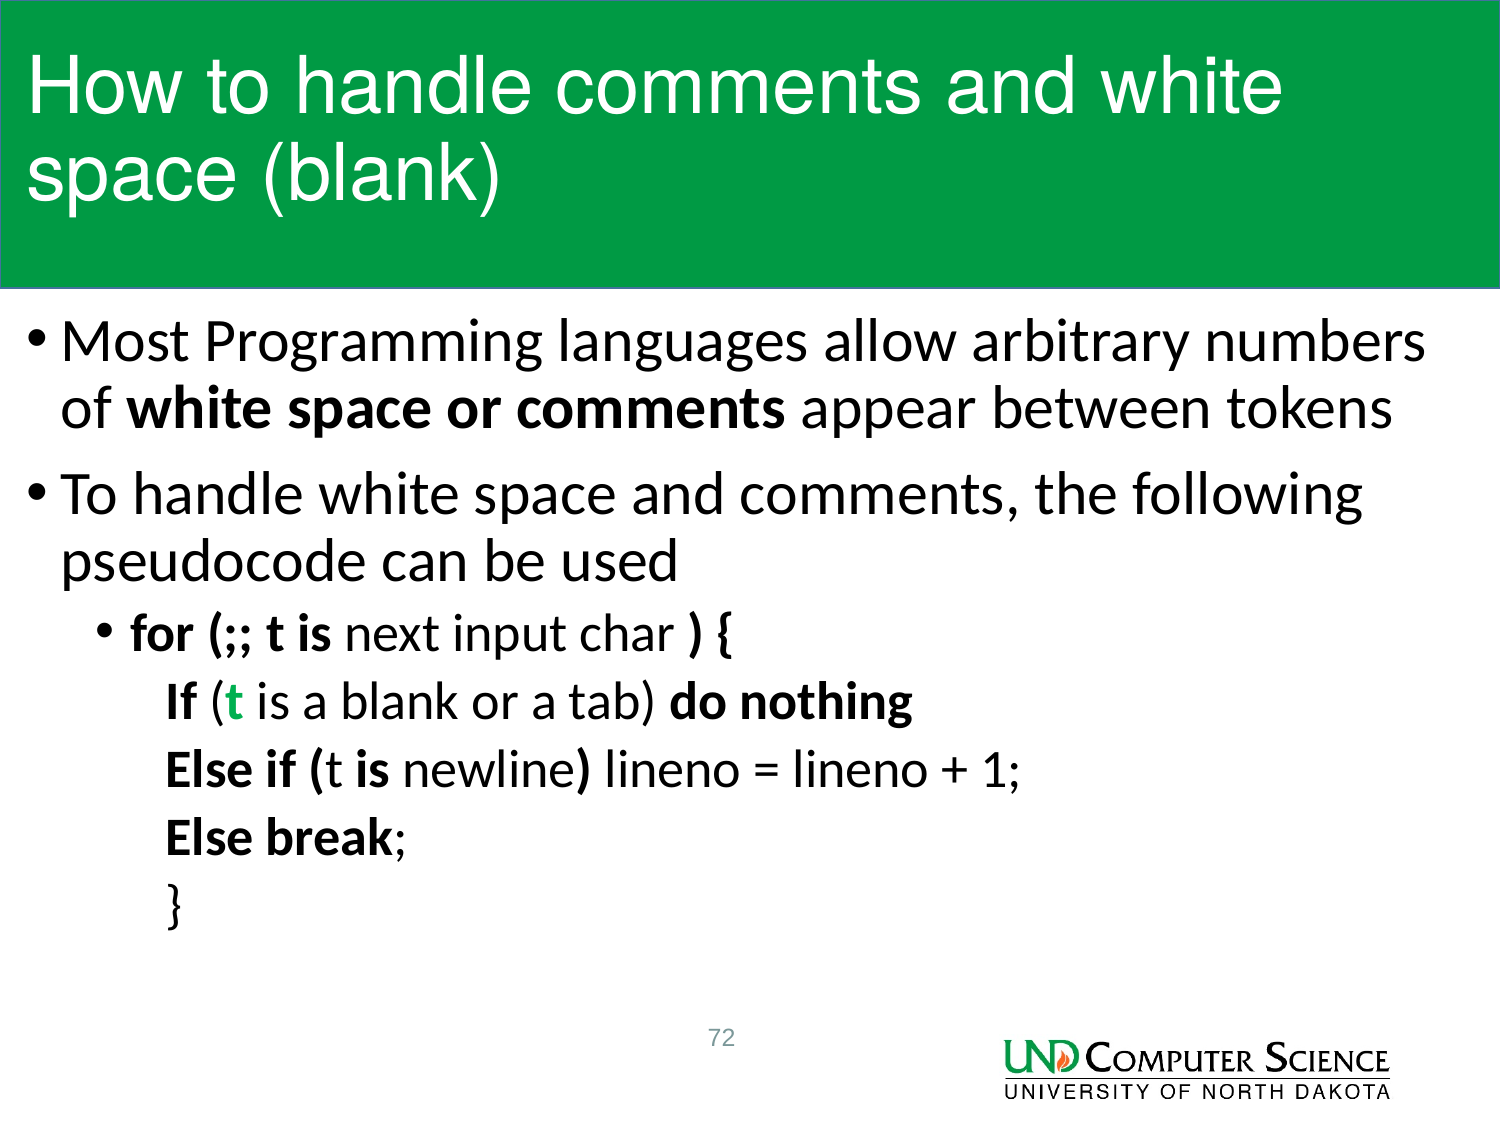

# How to handle comments and white space (blank)
Most Programming languages allow arbitrary numbers of white space or comments appear between tokens
To handle white space and comments, the following pseudocode can be used
for (;; t is next input char ) {
If (t is a blank or a tab) do nothing
Else if (t is newline) lineno = lineno + 1;
Else break;
}

72